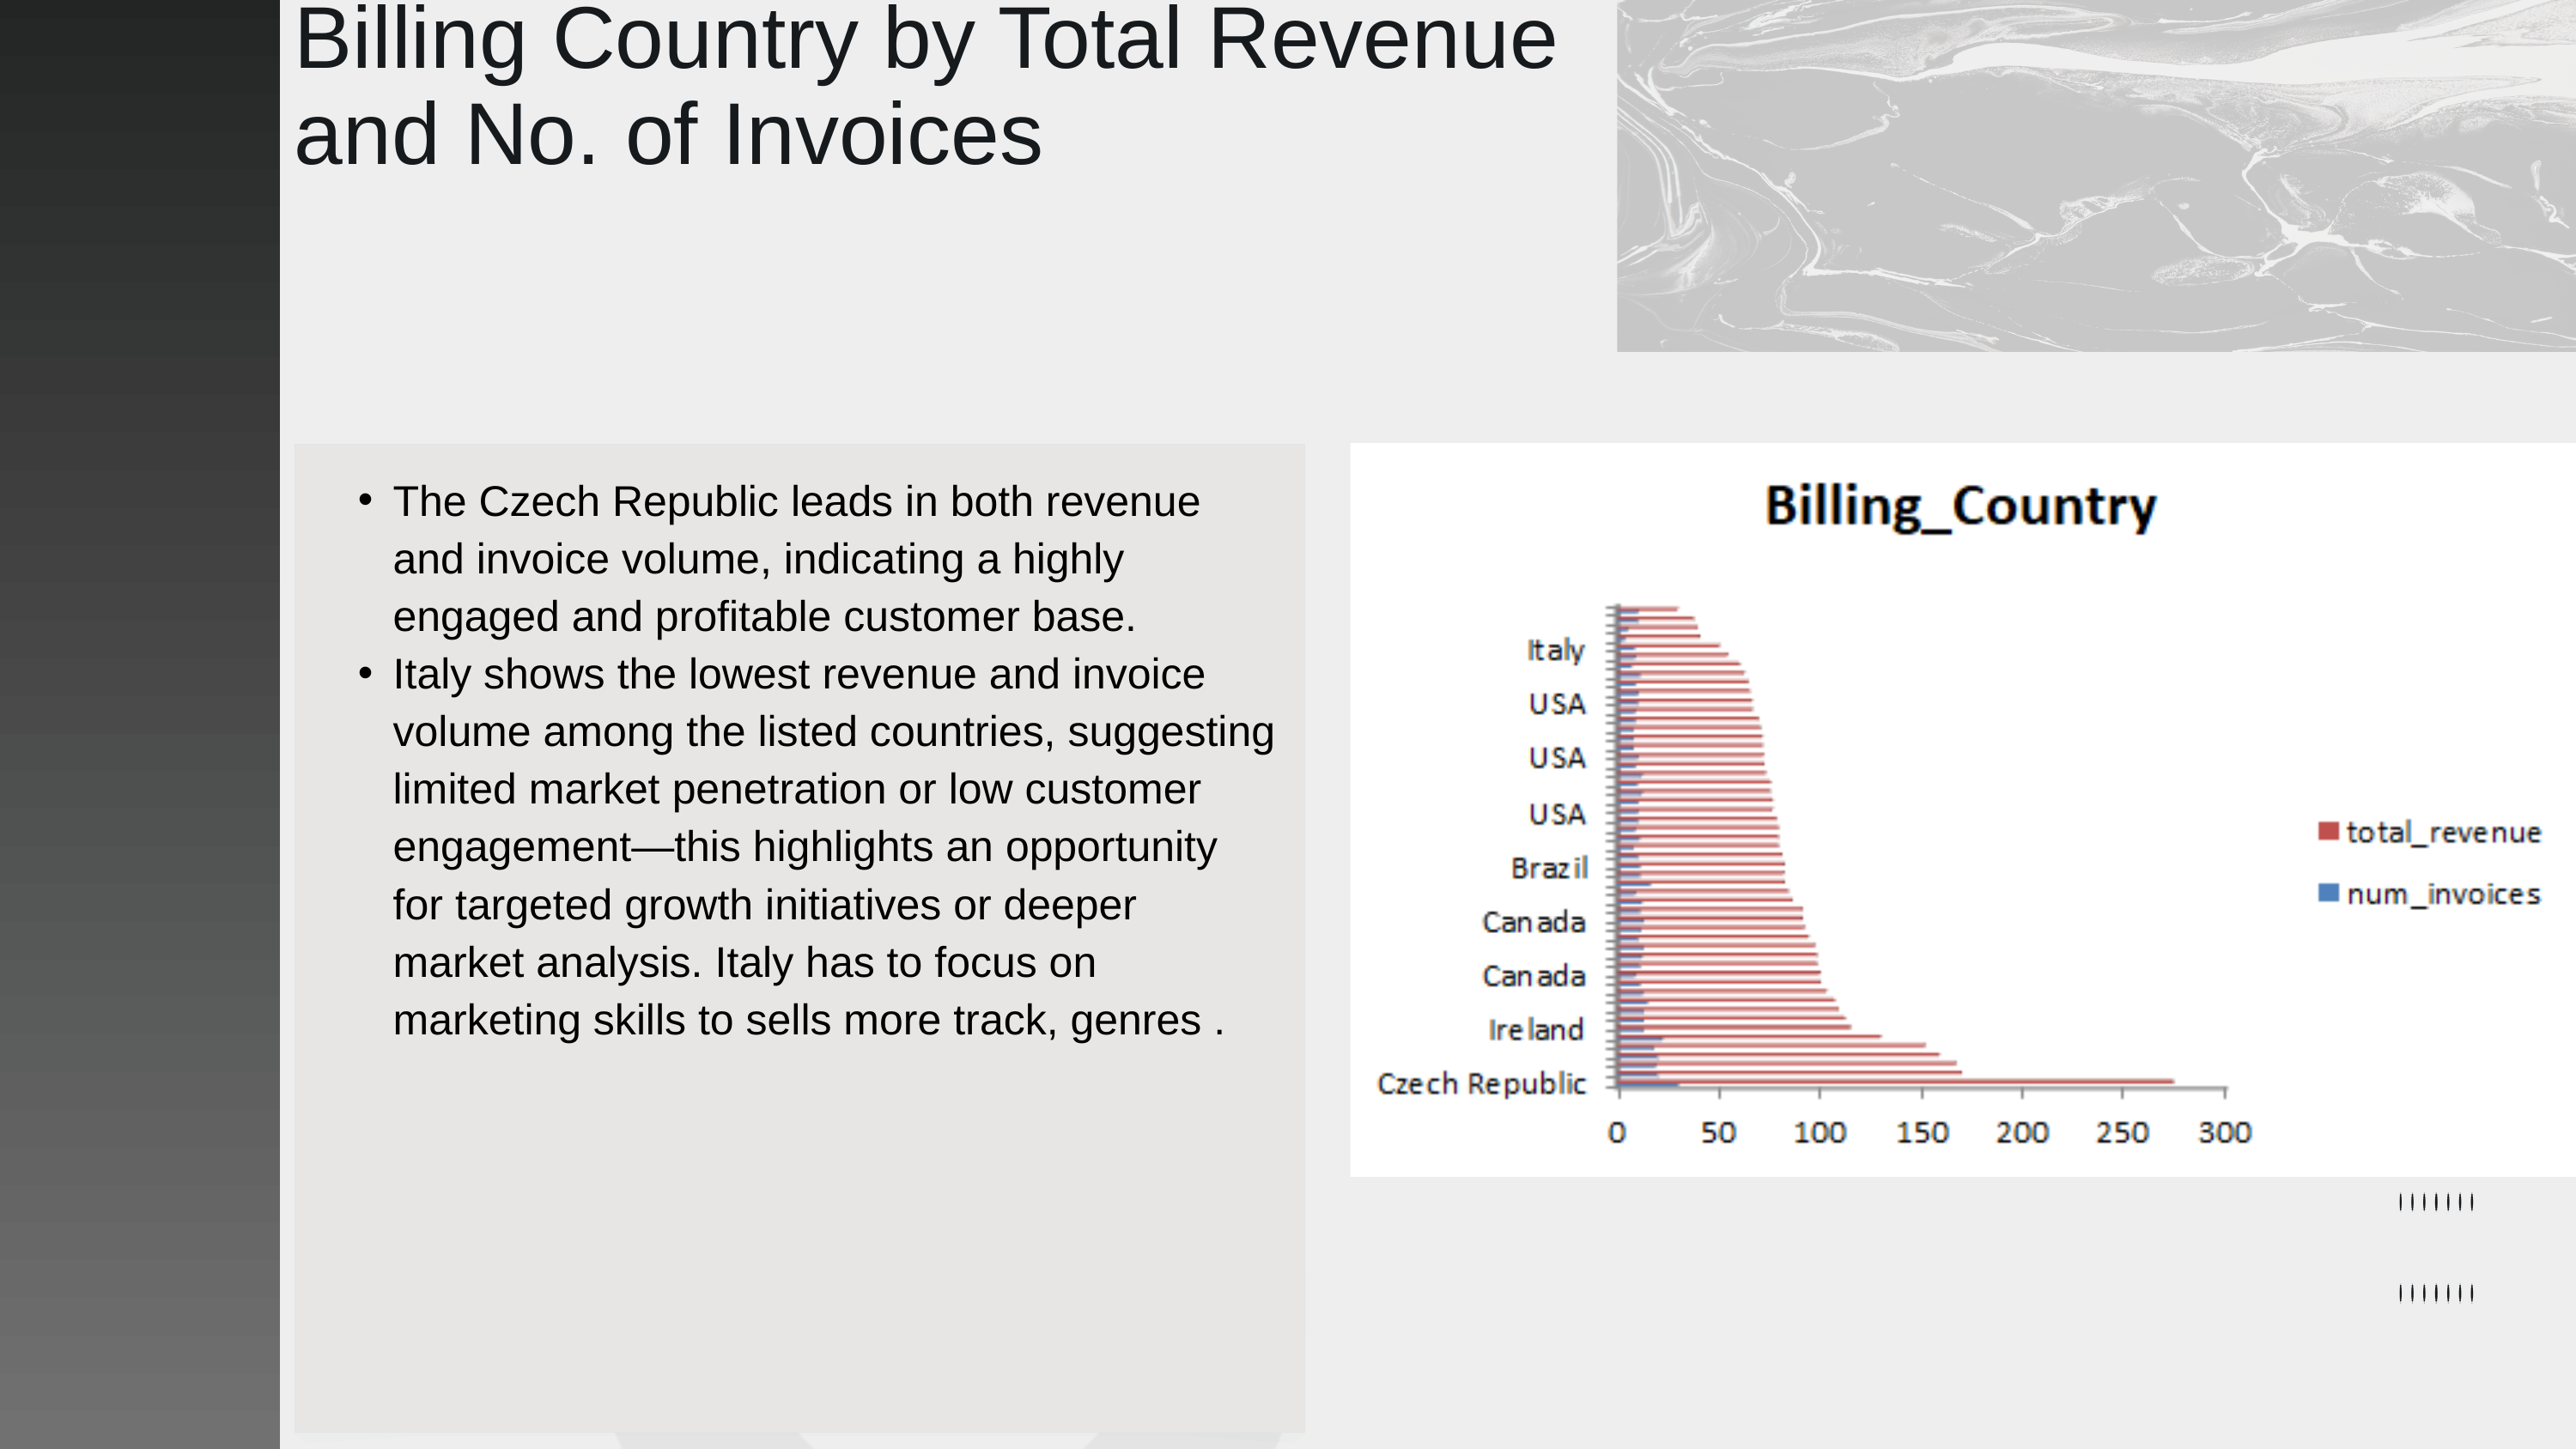

Billing Country by Total Revenue and No. of Invoices

The Czech Republic leads in both revenue and invoice volume, indicating a highly engaged and profitable customer base.
Italy shows the lowest revenue and invoice volume among the listed countries, suggesting limited market penetration or low customer engagement—this highlights an opportunity for targeted growth initiatives or deeper market analysis. Italy has to focus on marketing skills to sells more track, genres .